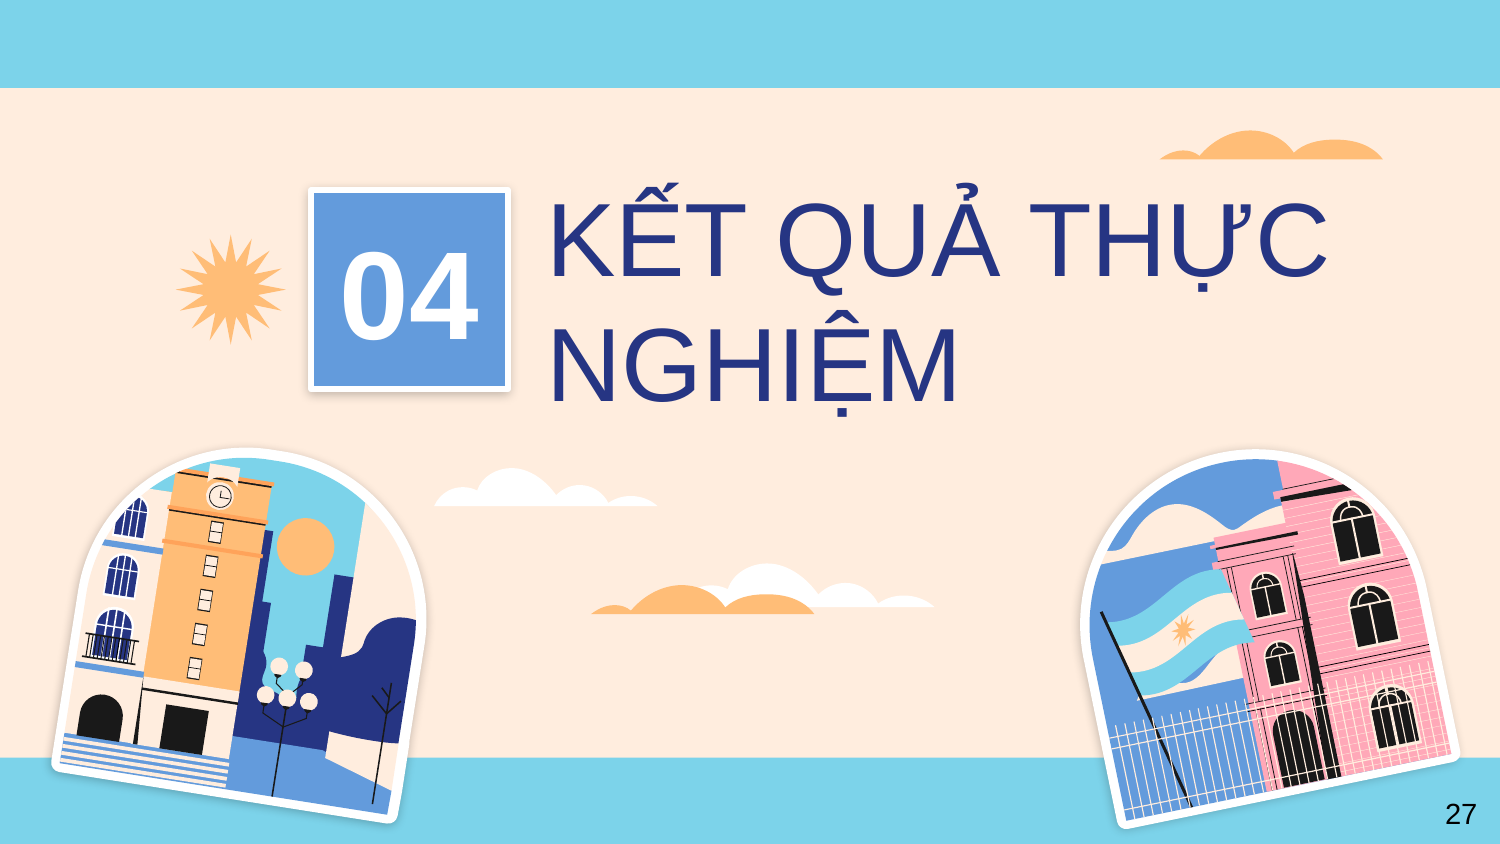

# 04
KẾT QUẢ THỰC NGHIỆM

27